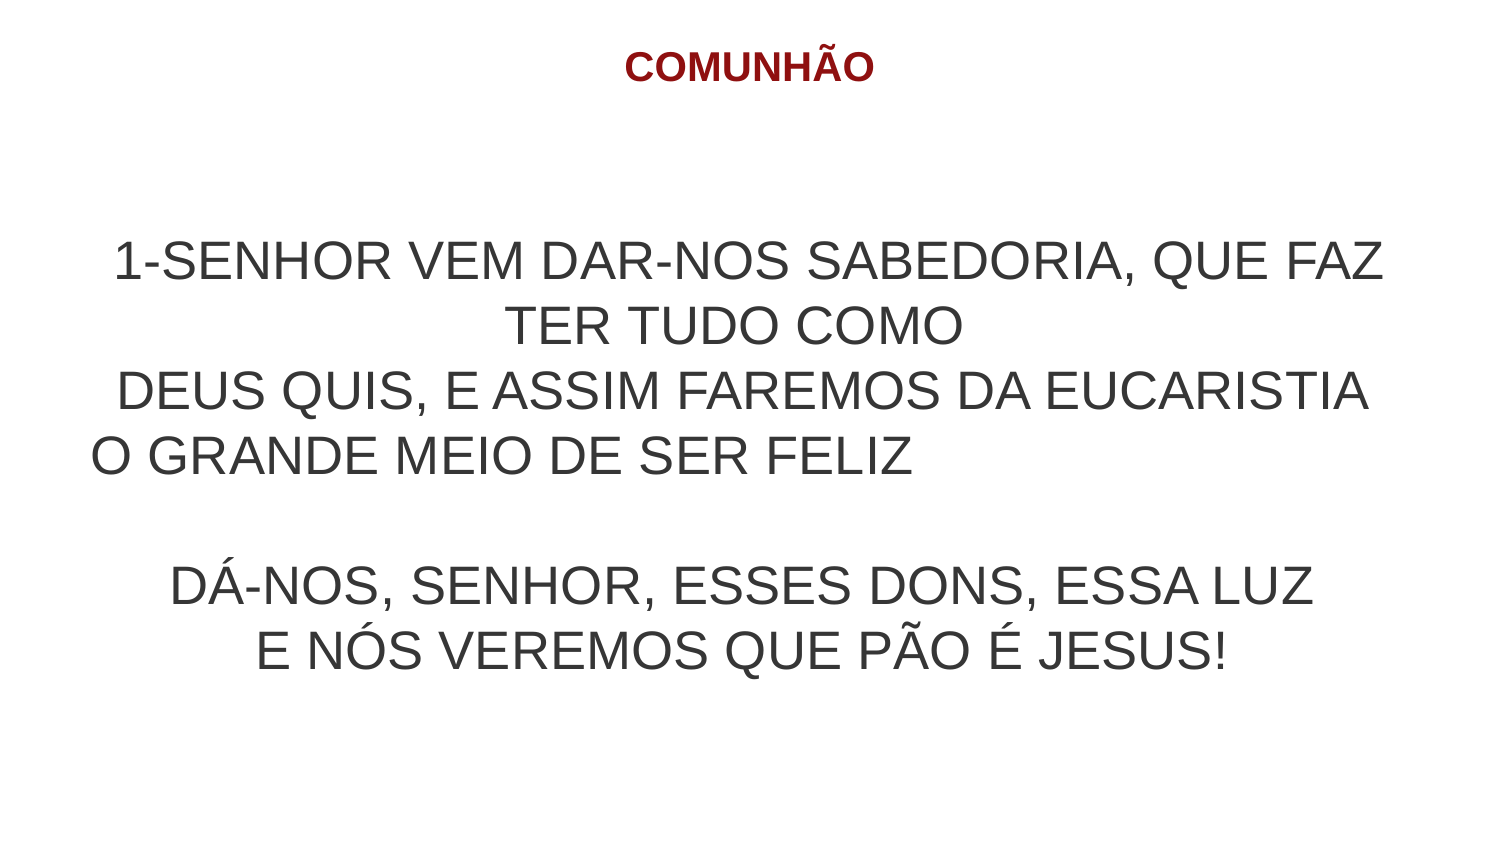

COMUNHÃO
1-SENHOR VEM DAR-NOS SABEDORIA, QUE FAZ TER TUDO COMO
DEUS QUIS, E ASSIM FAREMOS DA EUCARISTIA
O GRANDE MEIO DE SER FELIZ
DÁ-NOS, SENHOR, ESSES DONS, ESSA LUZ
E NÓS VEREMOS QUE PÃO É JESUS!